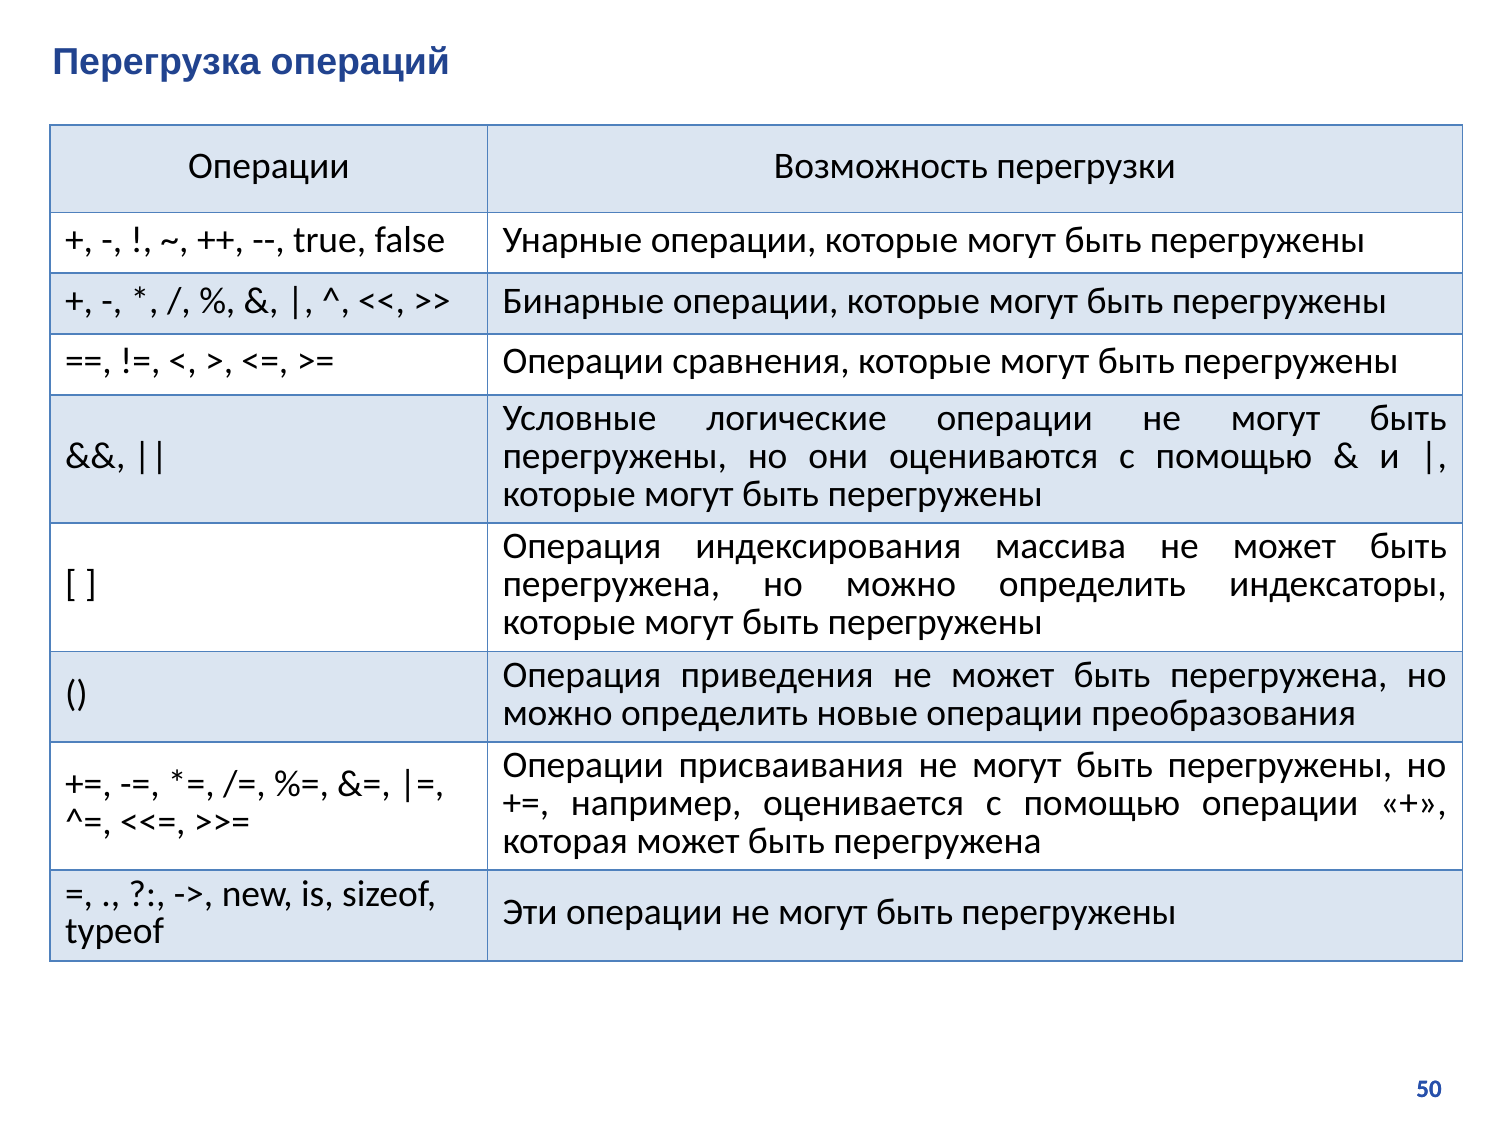

# Перегрузка операций
| Операции | Возможность перегрузки |
| --- | --- |
| +, -, !, ~, ++, --, true, false | Унарные операции, которые могут быть перегружены |
| +, -, \*, /, %, &, |, ^, <<, >> | Бинарные операции, которые могут быть перегружены |
| ==, !=, <, >, <=, >= | Операции сравнения, которые могут быть перегружены |
| &&, || | Условные логические операции не могут быть перегружены, но они оцениваются с помощью & и |, которые могут быть перегружены |
| [ ] | Операция индексирования массива не может быть перегружена, но можно определить индексаторы, которые могут быть перегружены |
| () | Операция приведения не может быть перегружена, но можно определить новые операции преобразования |
| +=, -=, \*=, /=, %=, &=, |=, ^=, <<=, >>= | Операции присваивания не могут быть перегружены, но +=, например, оценивается с помощью операции «+», которая может быть перегружена |
| =, ., ?:, ->, new, is, sizeof, typeof | Эти операции не могут быть перегружены |